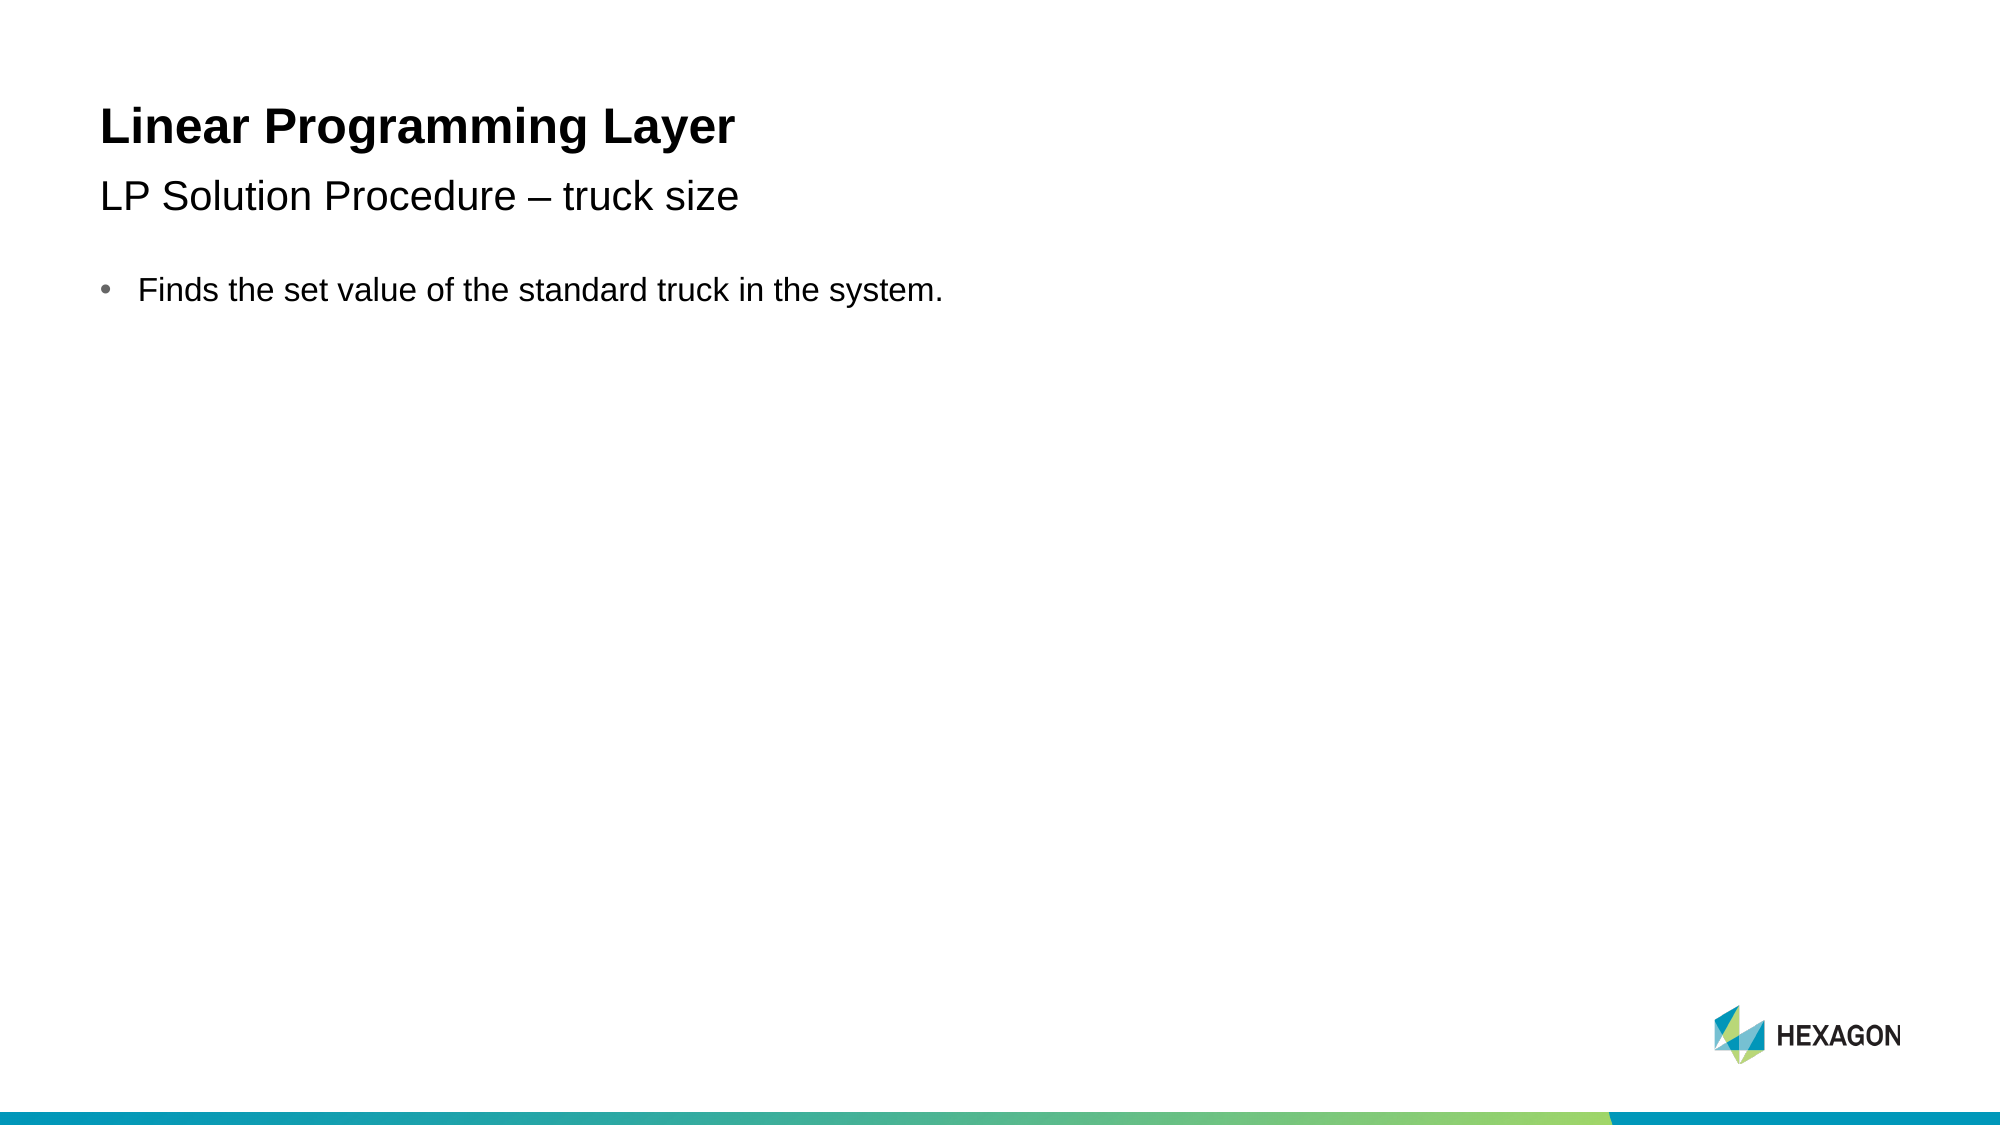

# Linear Programming Layer
LP Solution Procedure – truck size
Finds the set value of the standard truck in the system.